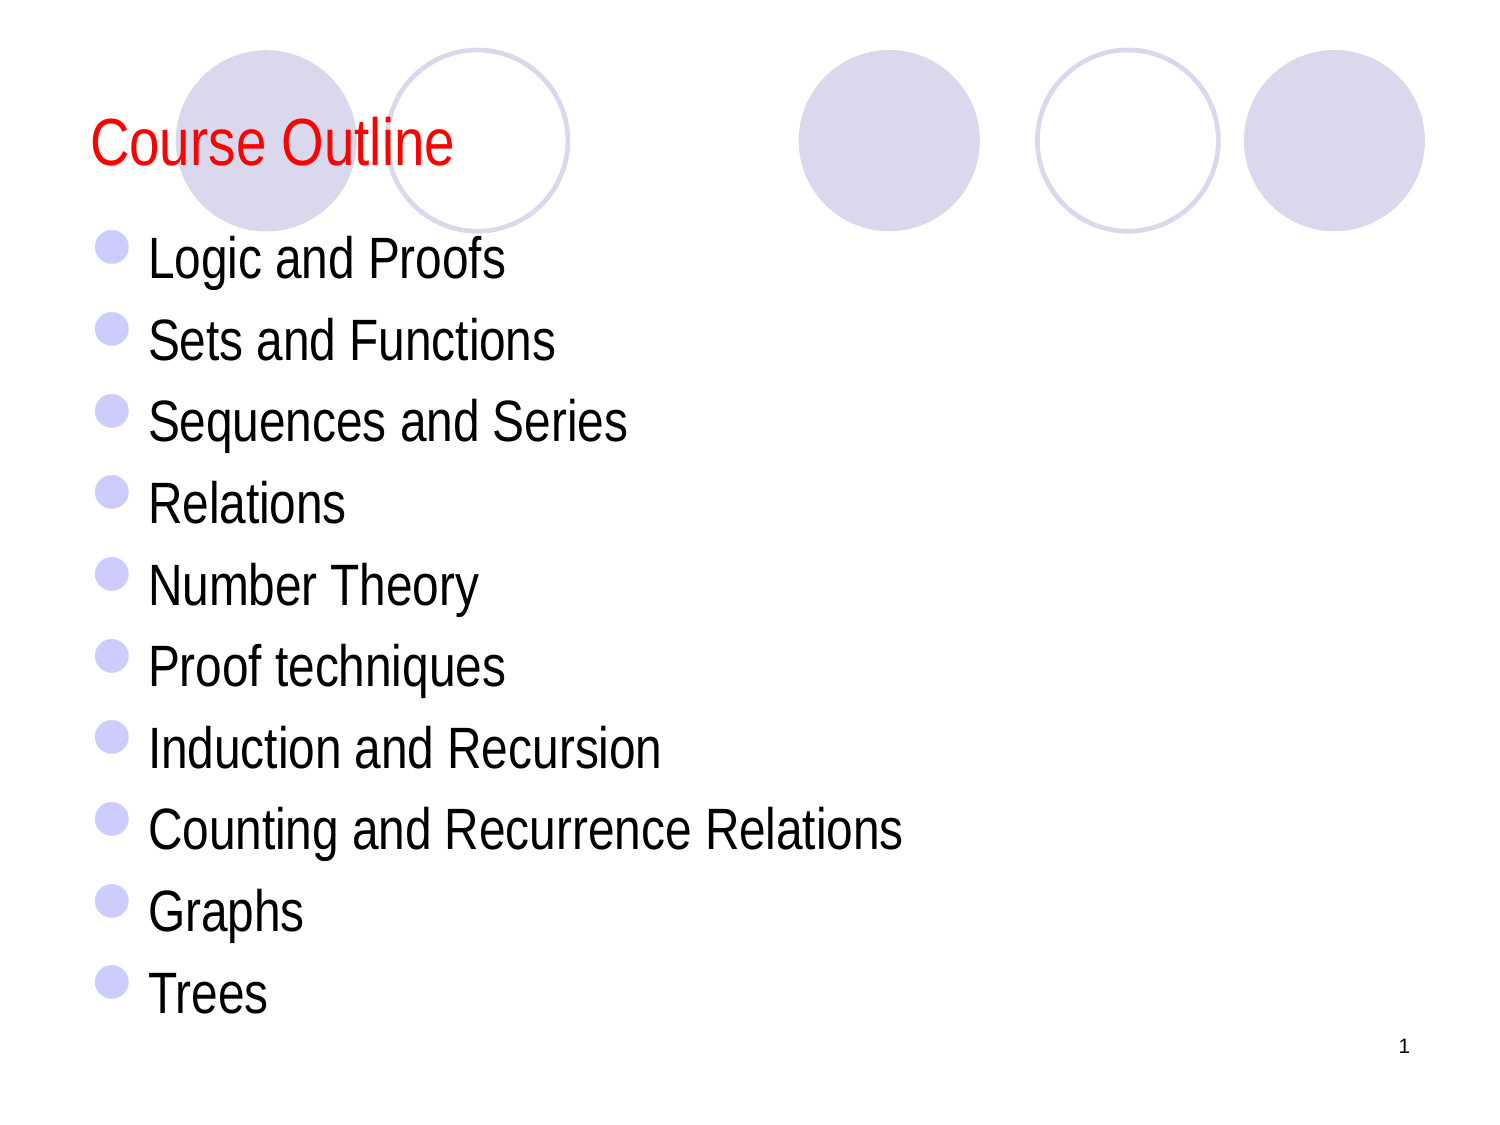

# Course Outline
Logic and Proofs
Sets and Functions
Sequences and Series
Relations
Number Theory
Proof techniques
Induction and Recursion
Counting and Recurrence Relations
Graphs
Trees

1